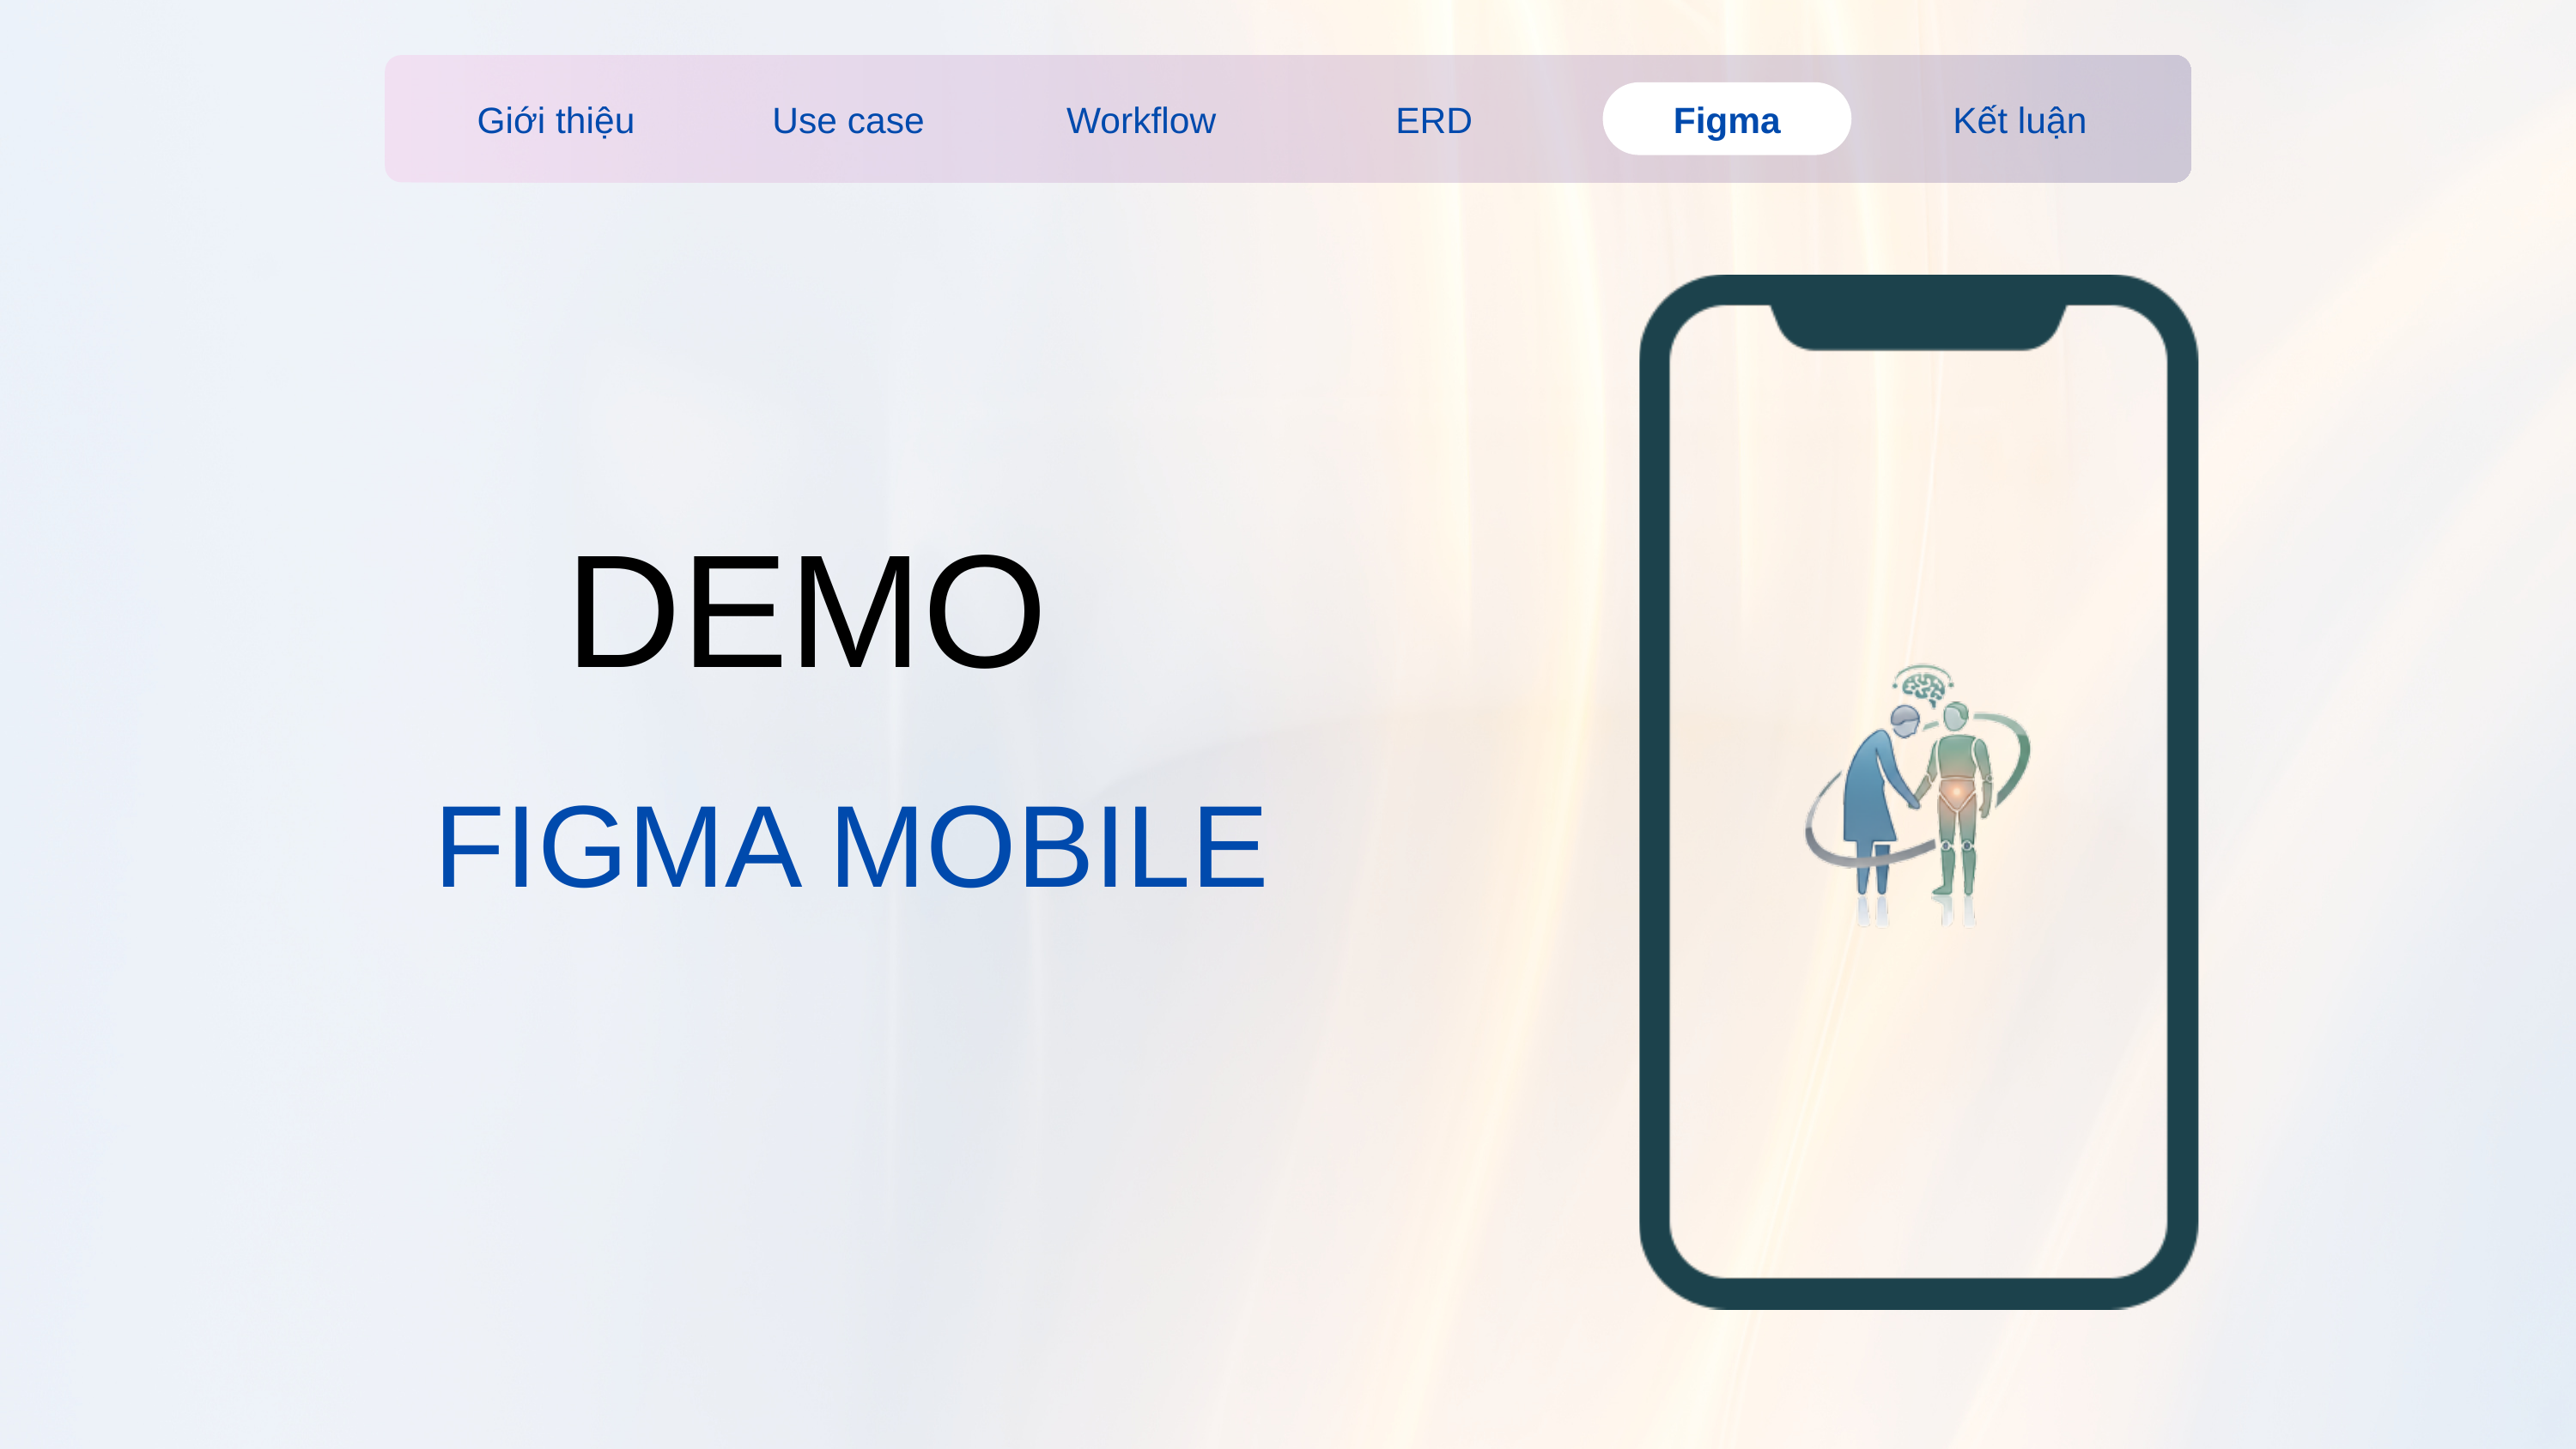

Giới thiệu
Use case
Workflow
ERD
Figma
Kết luận

DEMO
FIGMA MOBILE